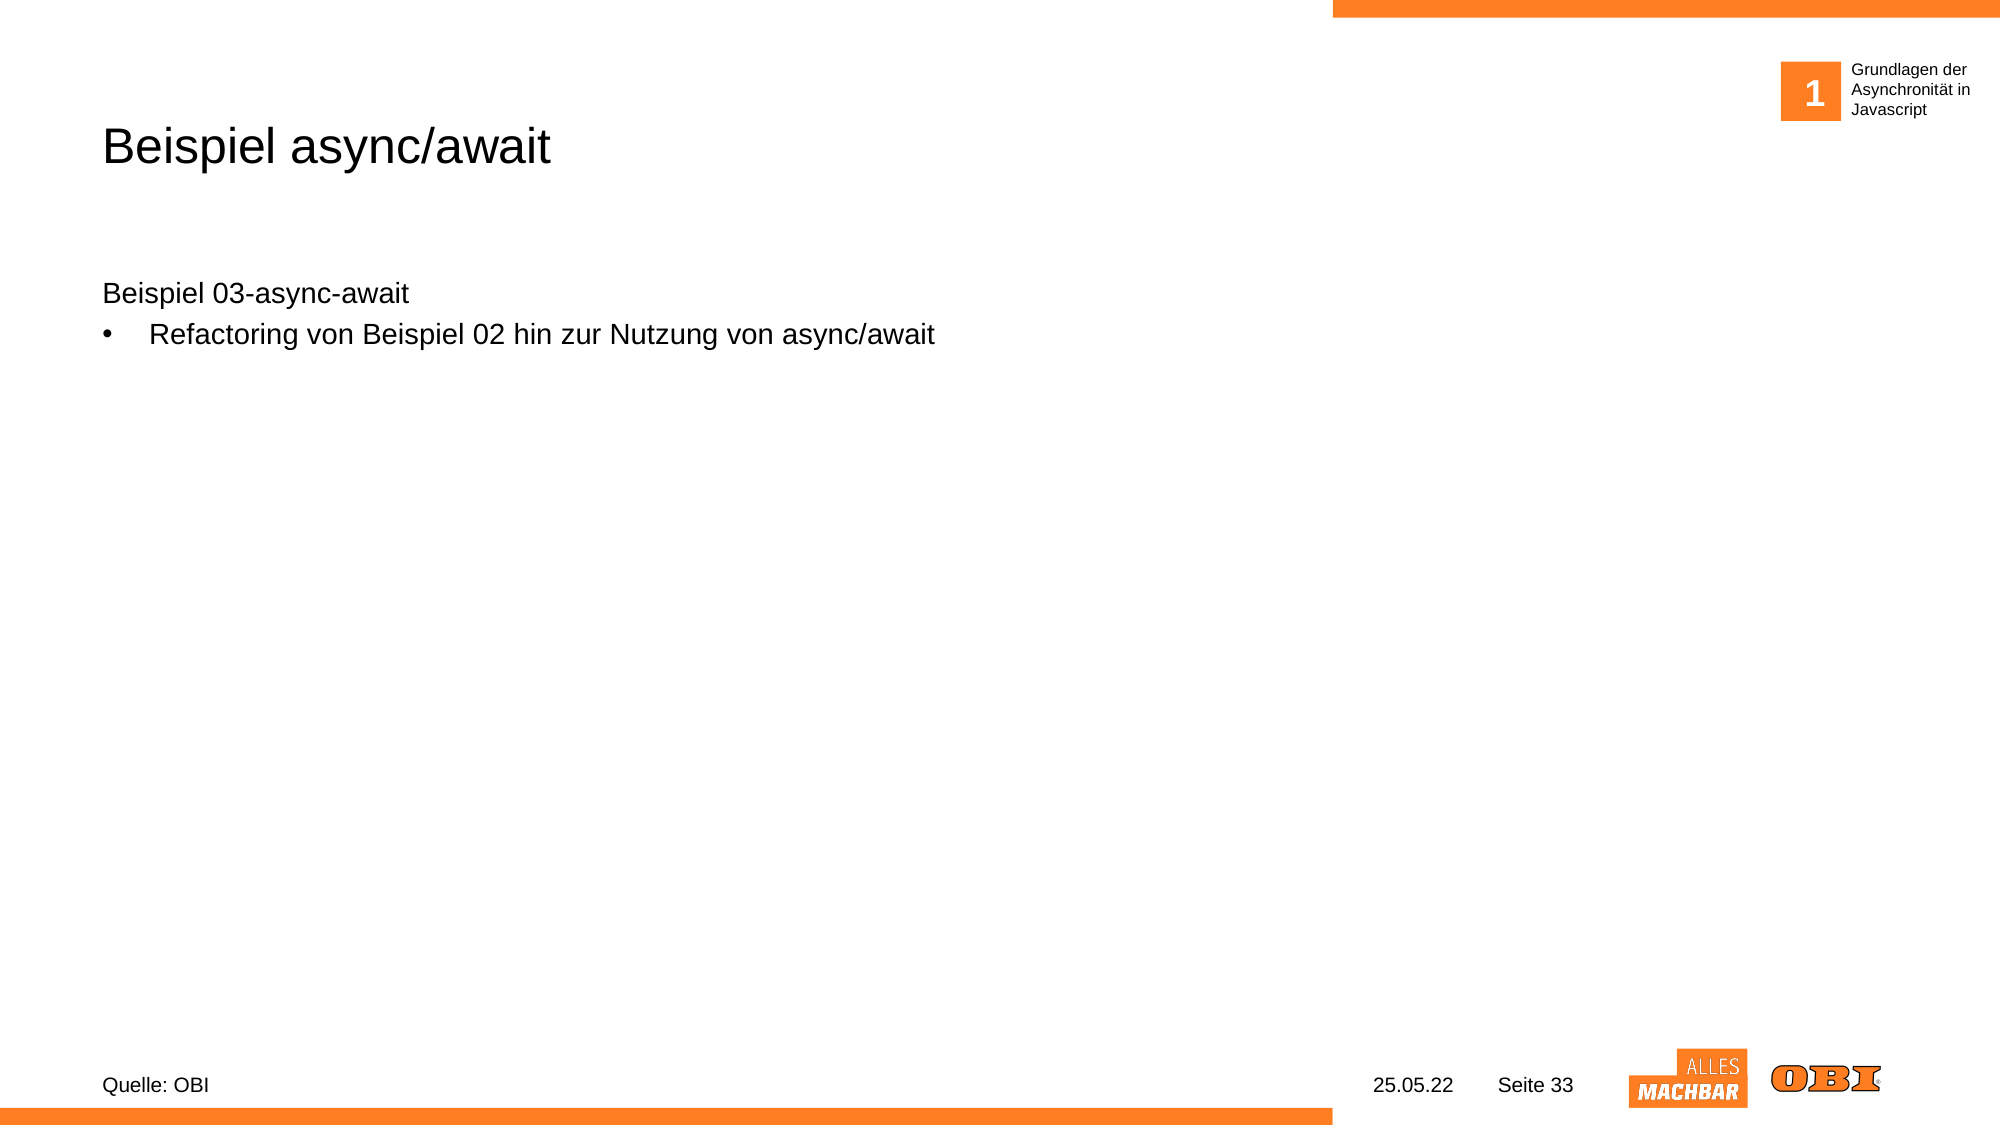

Grundlagen der Asynchronität in Javascript
1
# Beispiel async/await

Beispiel 03-async-await
Refactoring von Beispiel 02 hin zur Nutzung von async/await

Quelle: OBI
25.05.22
Seite 33